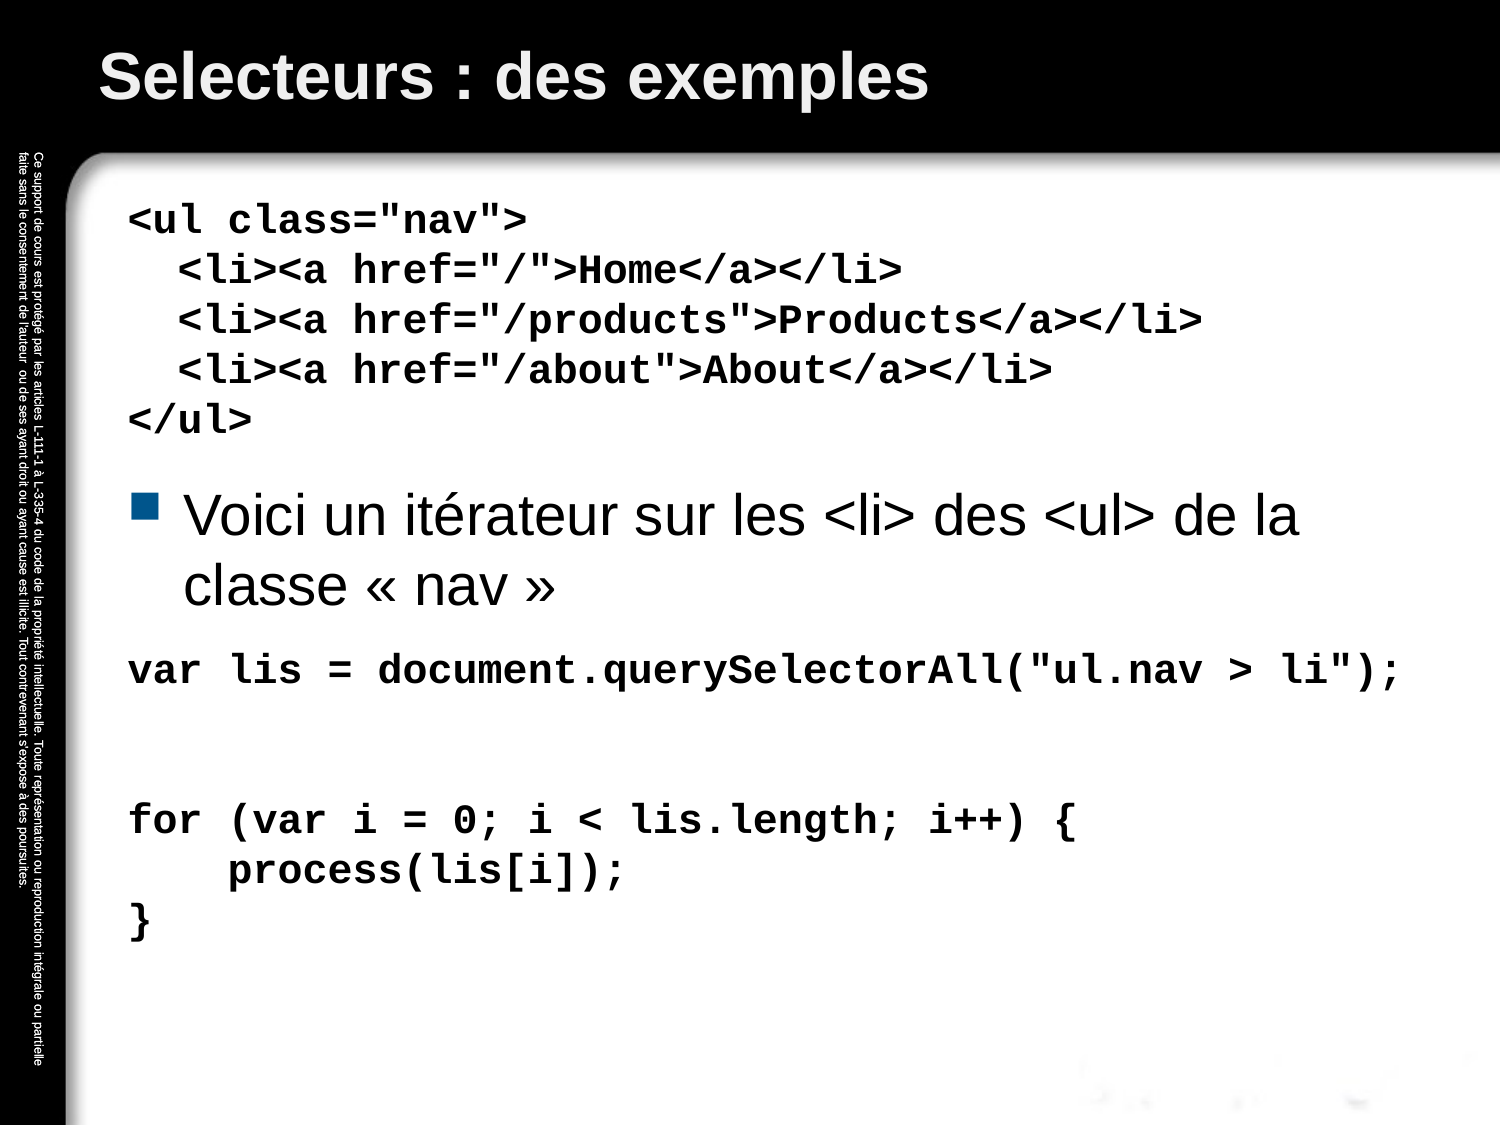

# Selecteurs : des exemples
<ul class="nav">
  <li><a href="/">Home</a></li>
  <li><a href="/products">Products</a></li>
  <li><a href="/about">About</a></li>
</ul>
Voici un itérateur sur les <li> des <ul> de la classe « nav »
var lis = document.querySelectorAll("ul.nav > li");
for (var i = 0; i < lis.length; i++) {
    process(lis[i]);
}